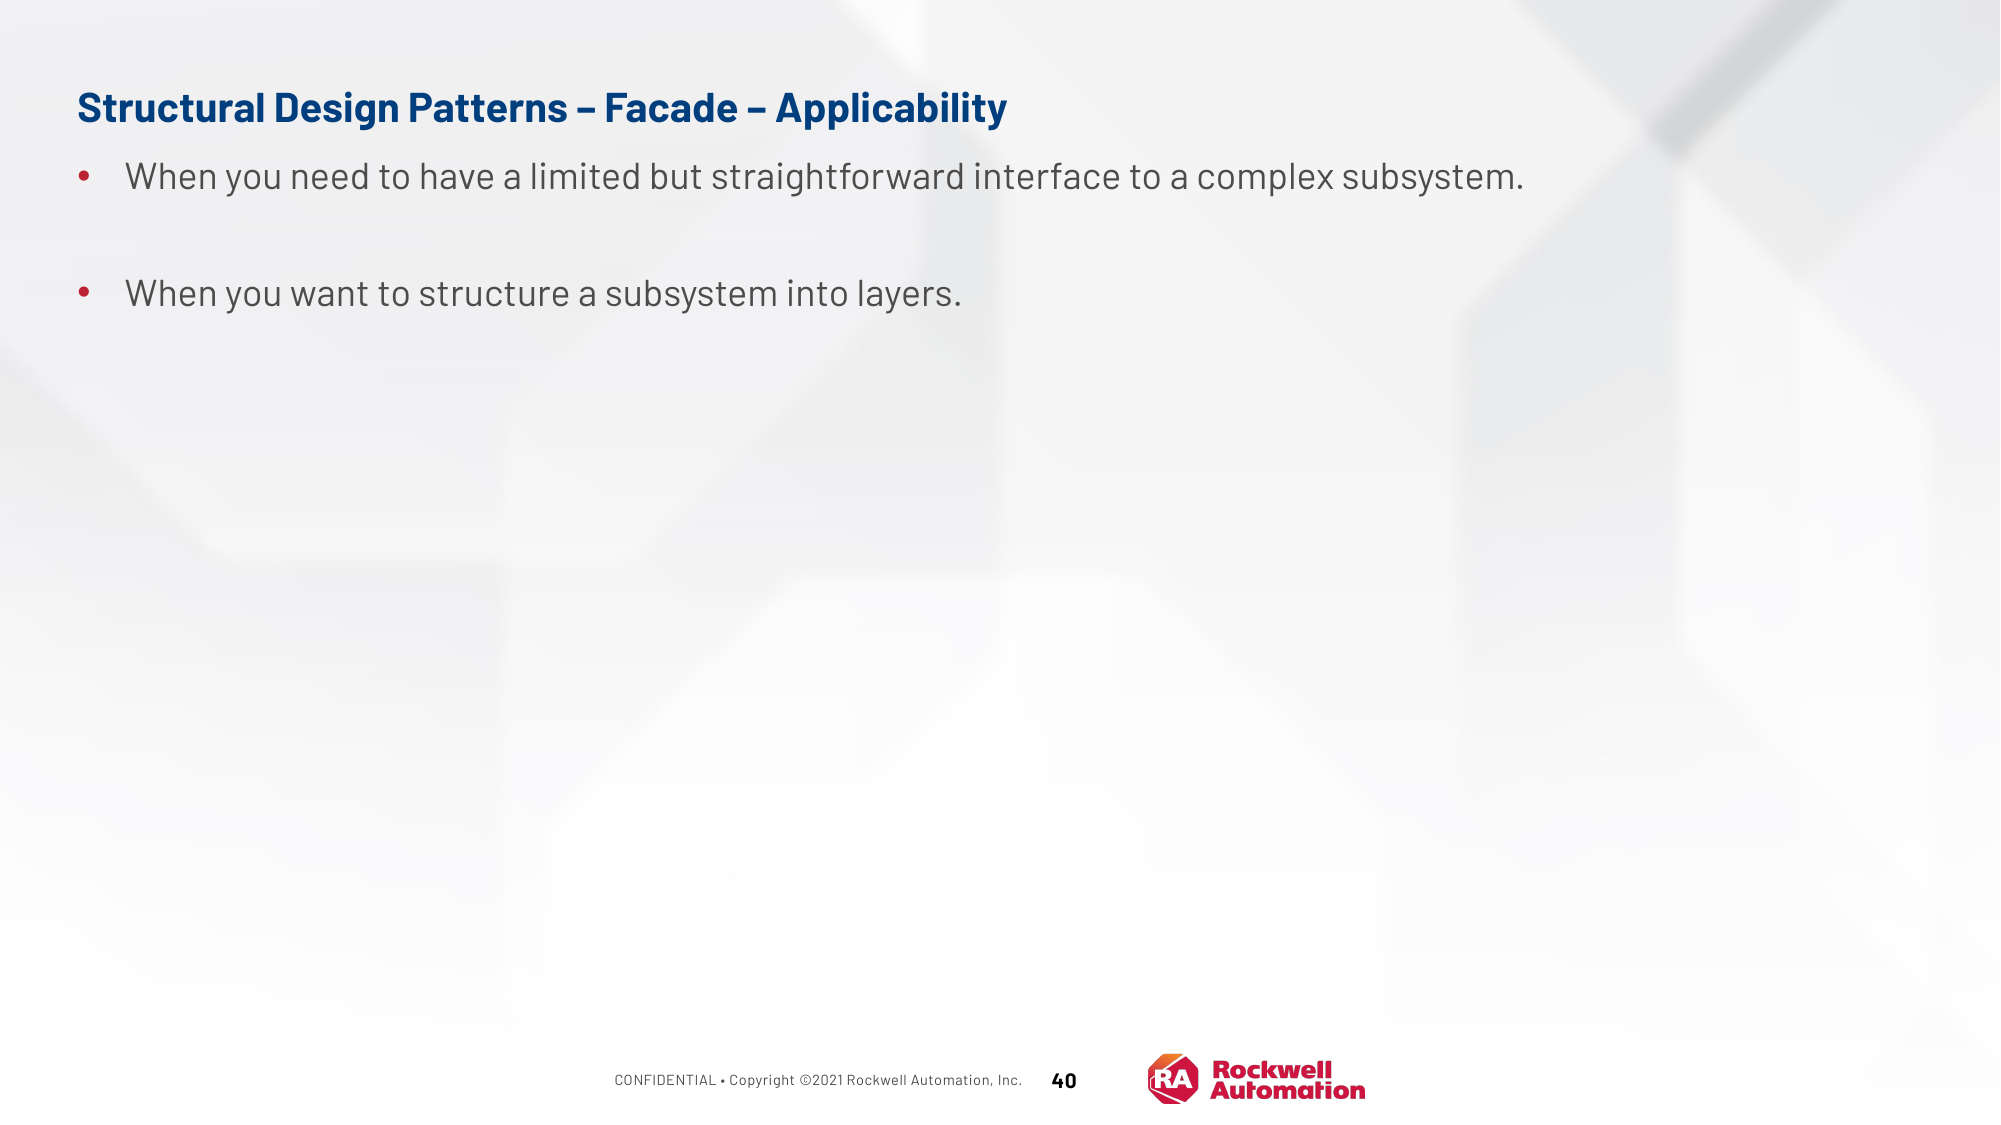

# Structural Design Patterns – Facade – Applicability
When you need to have a limited but straightforward interface to a complex subsystem.

When you want to structure a subsystem into layers.